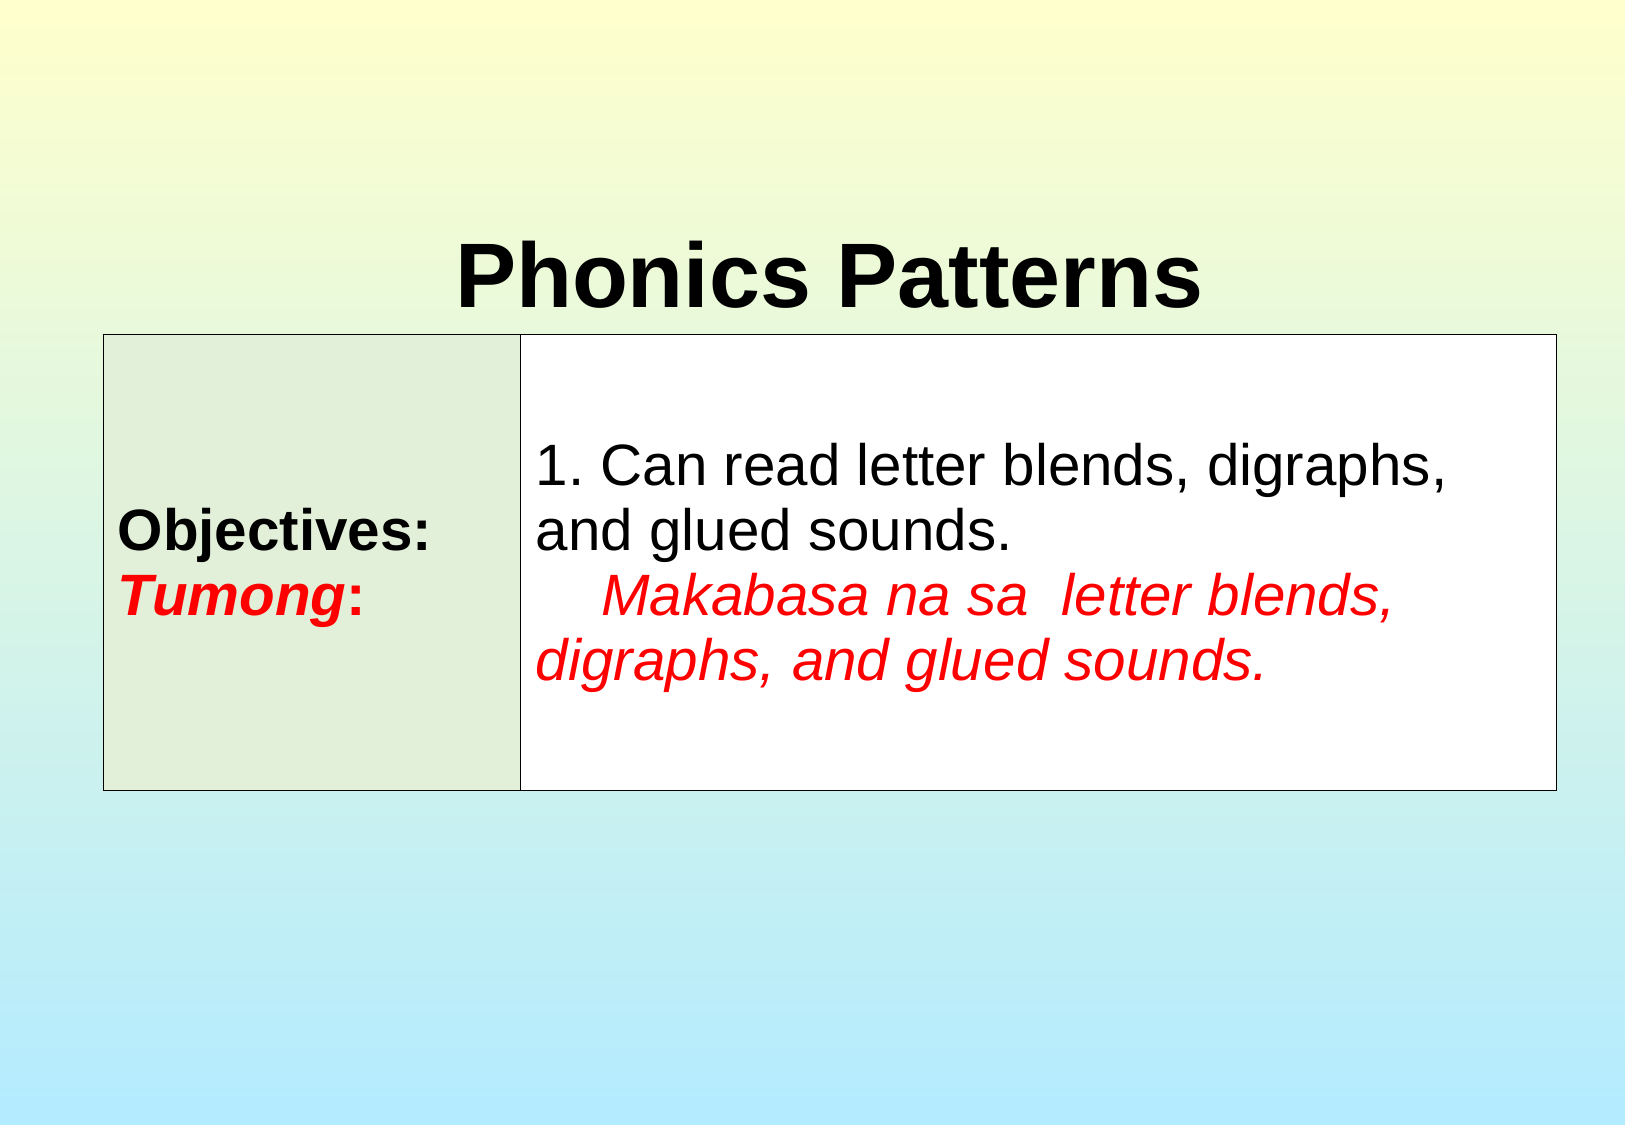

Phonics Patterns
| Objectives: Tumong: | 1. Can read letter blends, digraphs, and glued sounds. Makabasa na sa letter blends, digraphs, and glued sounds. |
| --- | --- |